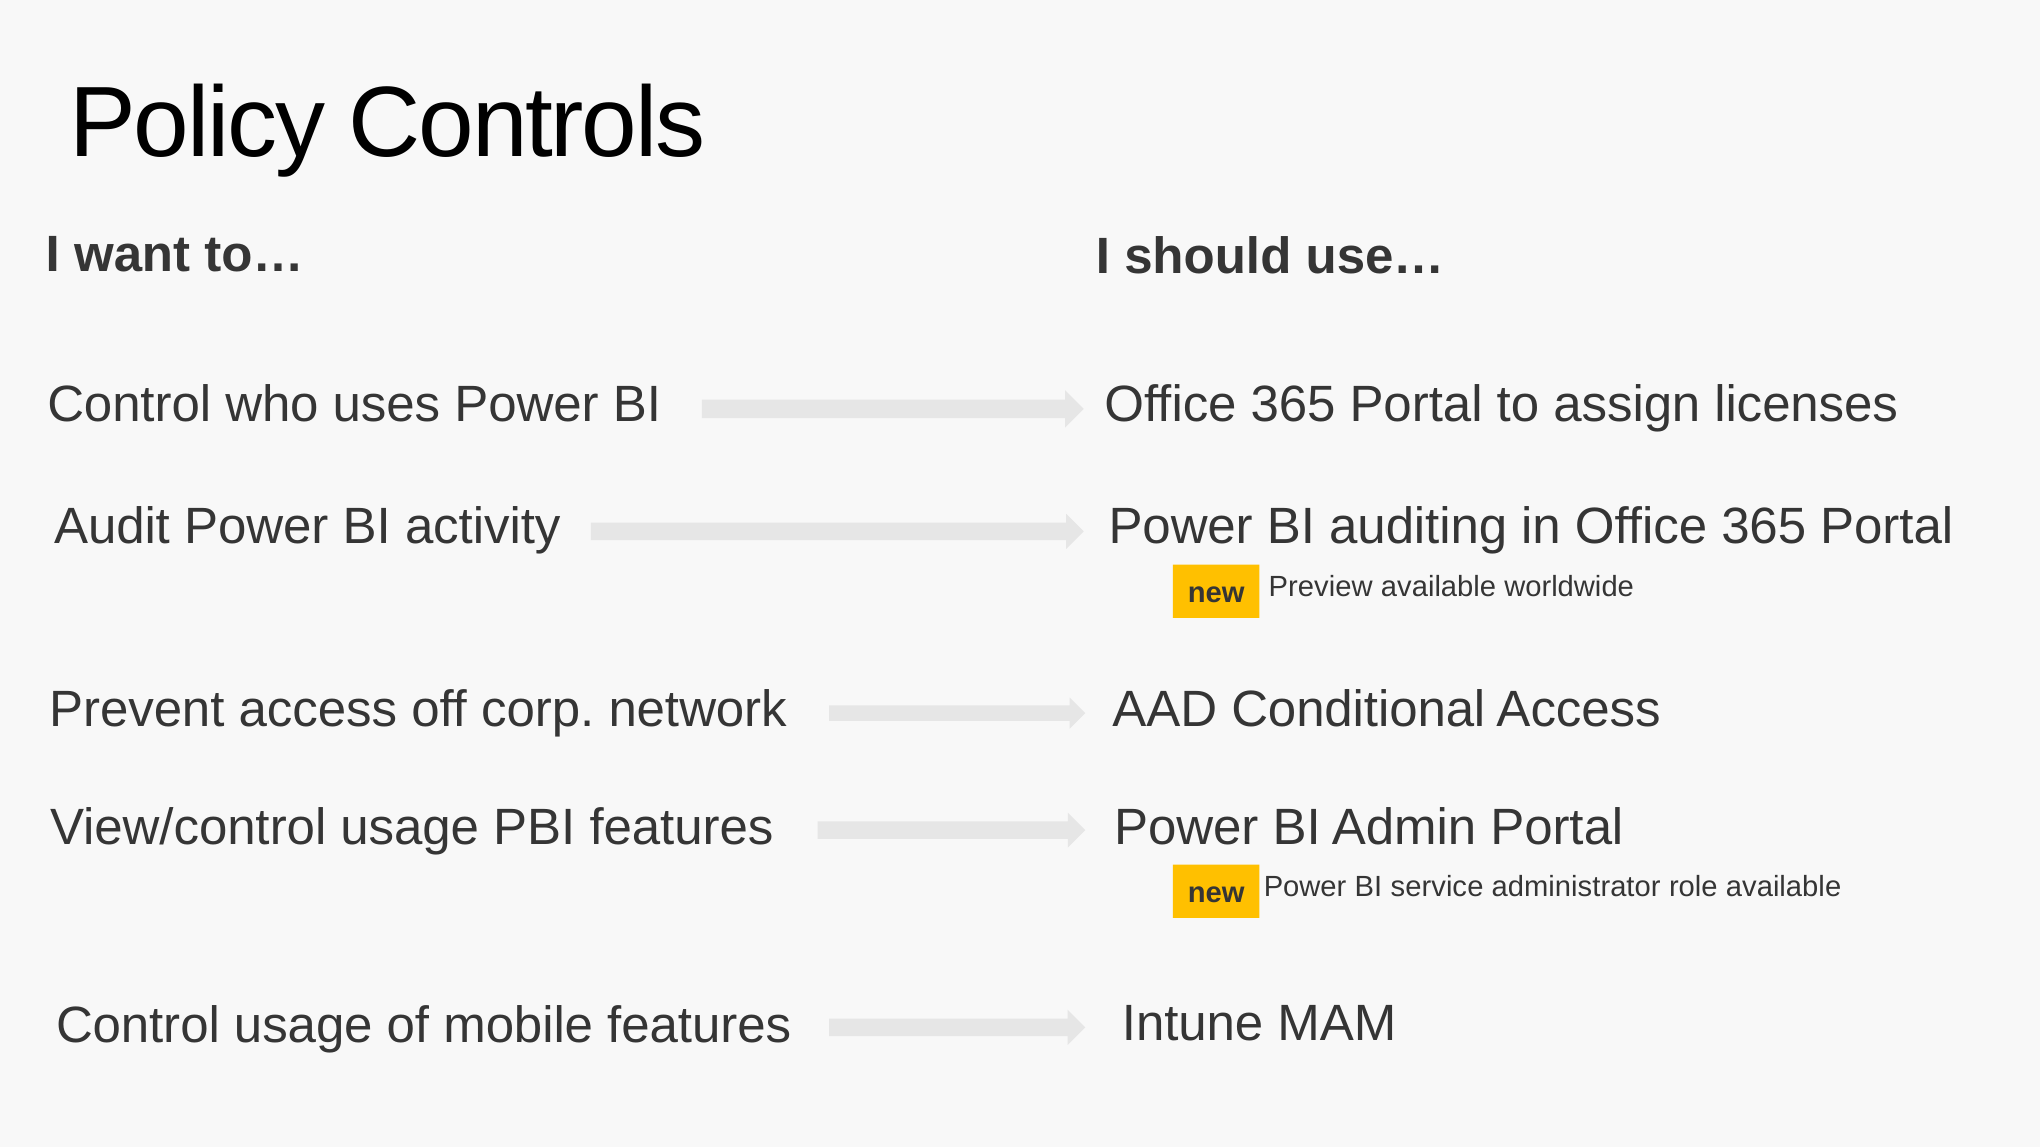

# Policy Controls
I want to…
I should use…
Office 365 Portal to assign licenses
Control who uses Power BI

Audit Power BI activity
Power BI auditing in Office 365 Portal

Preview available worldwide
new
AAD Conditional Access
Prevent access off corp. network

View/control usage PBI features
Power BI Admin Portal

Power BI service administrator role available
new
Intune MAM
Control usage of mobile features